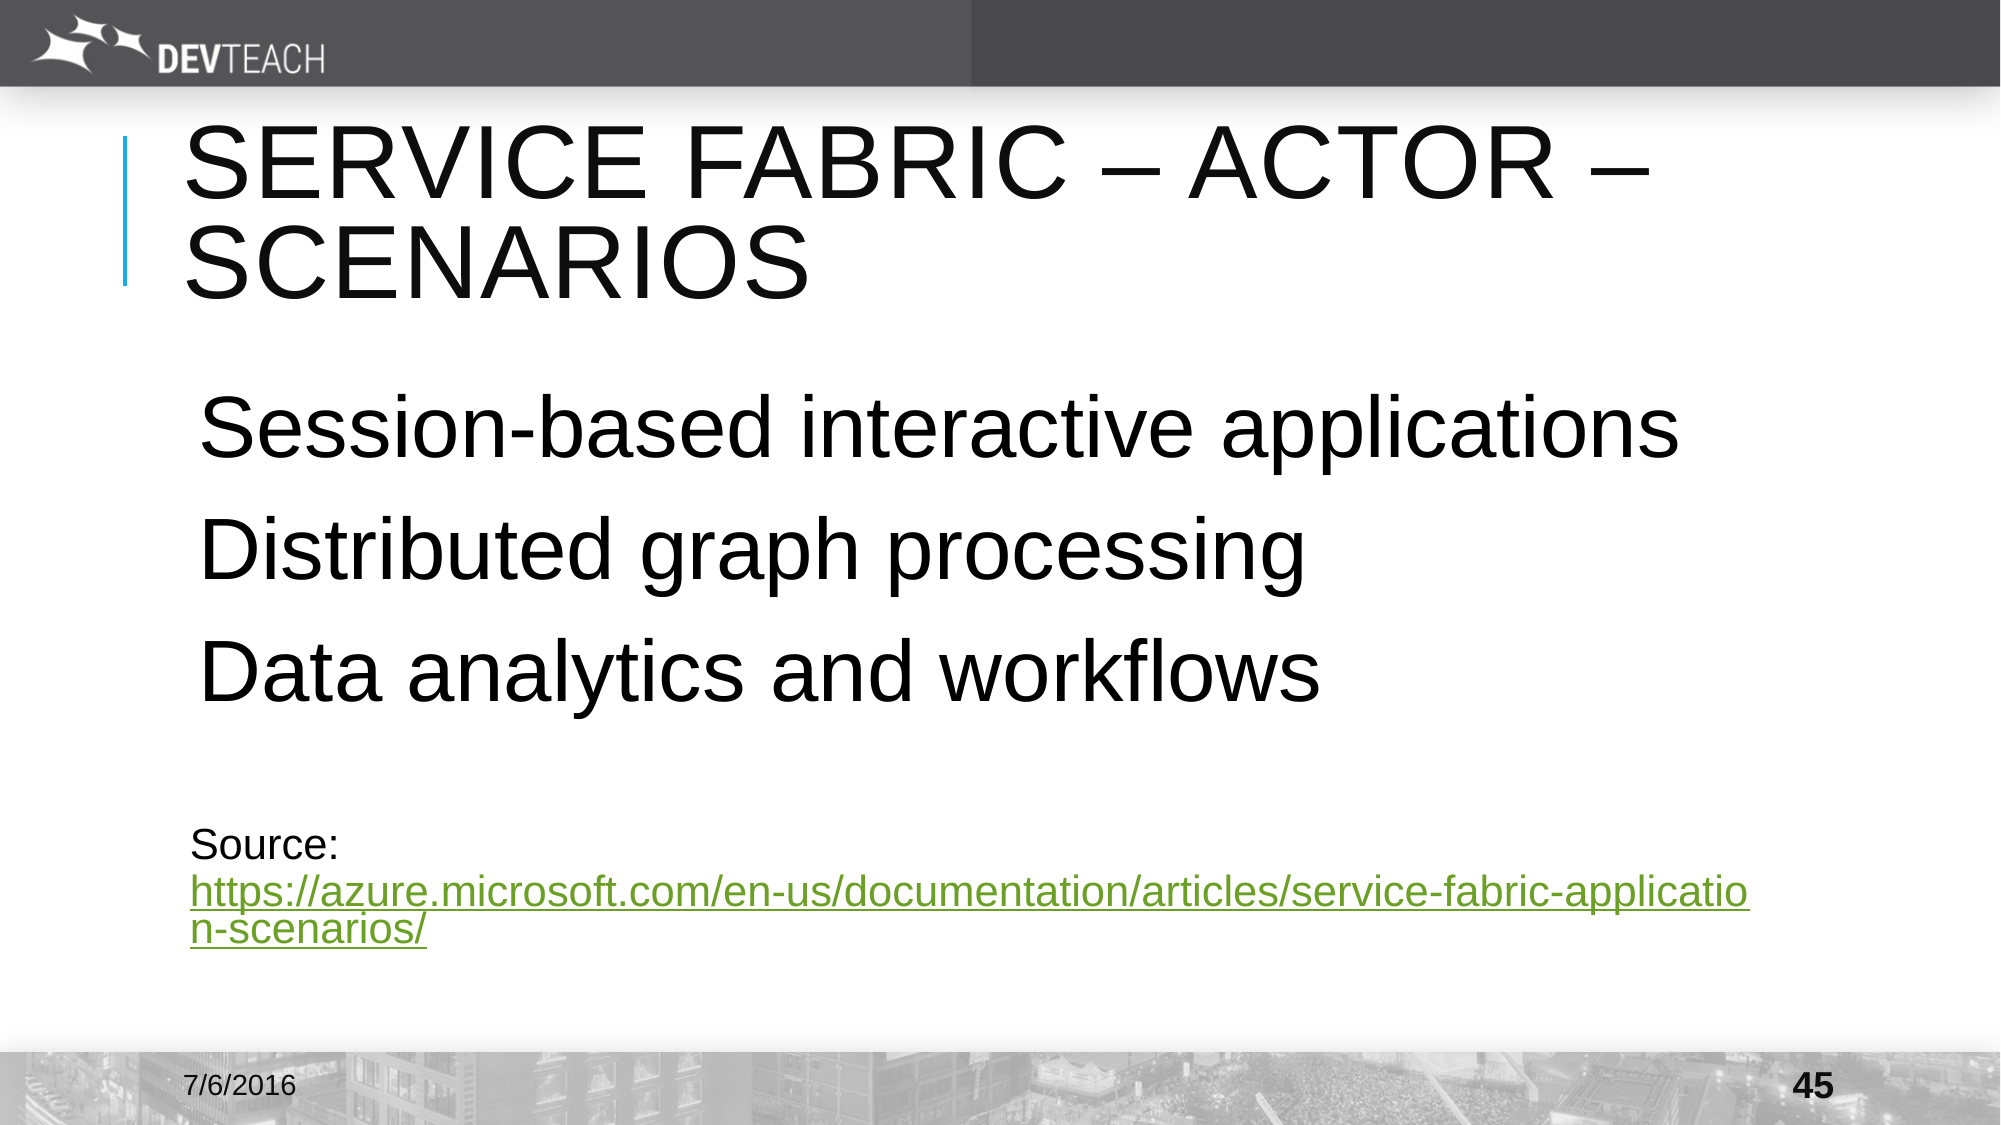

# Service fabric – Actor – Scenarios
Session-based interactive applications
Distributed graph processing
Data analytics and workflows

Source: https://azure.microsoft.com/en-us/documentation/articles/service-fabric-application-scenarios/
7/6/2016
45